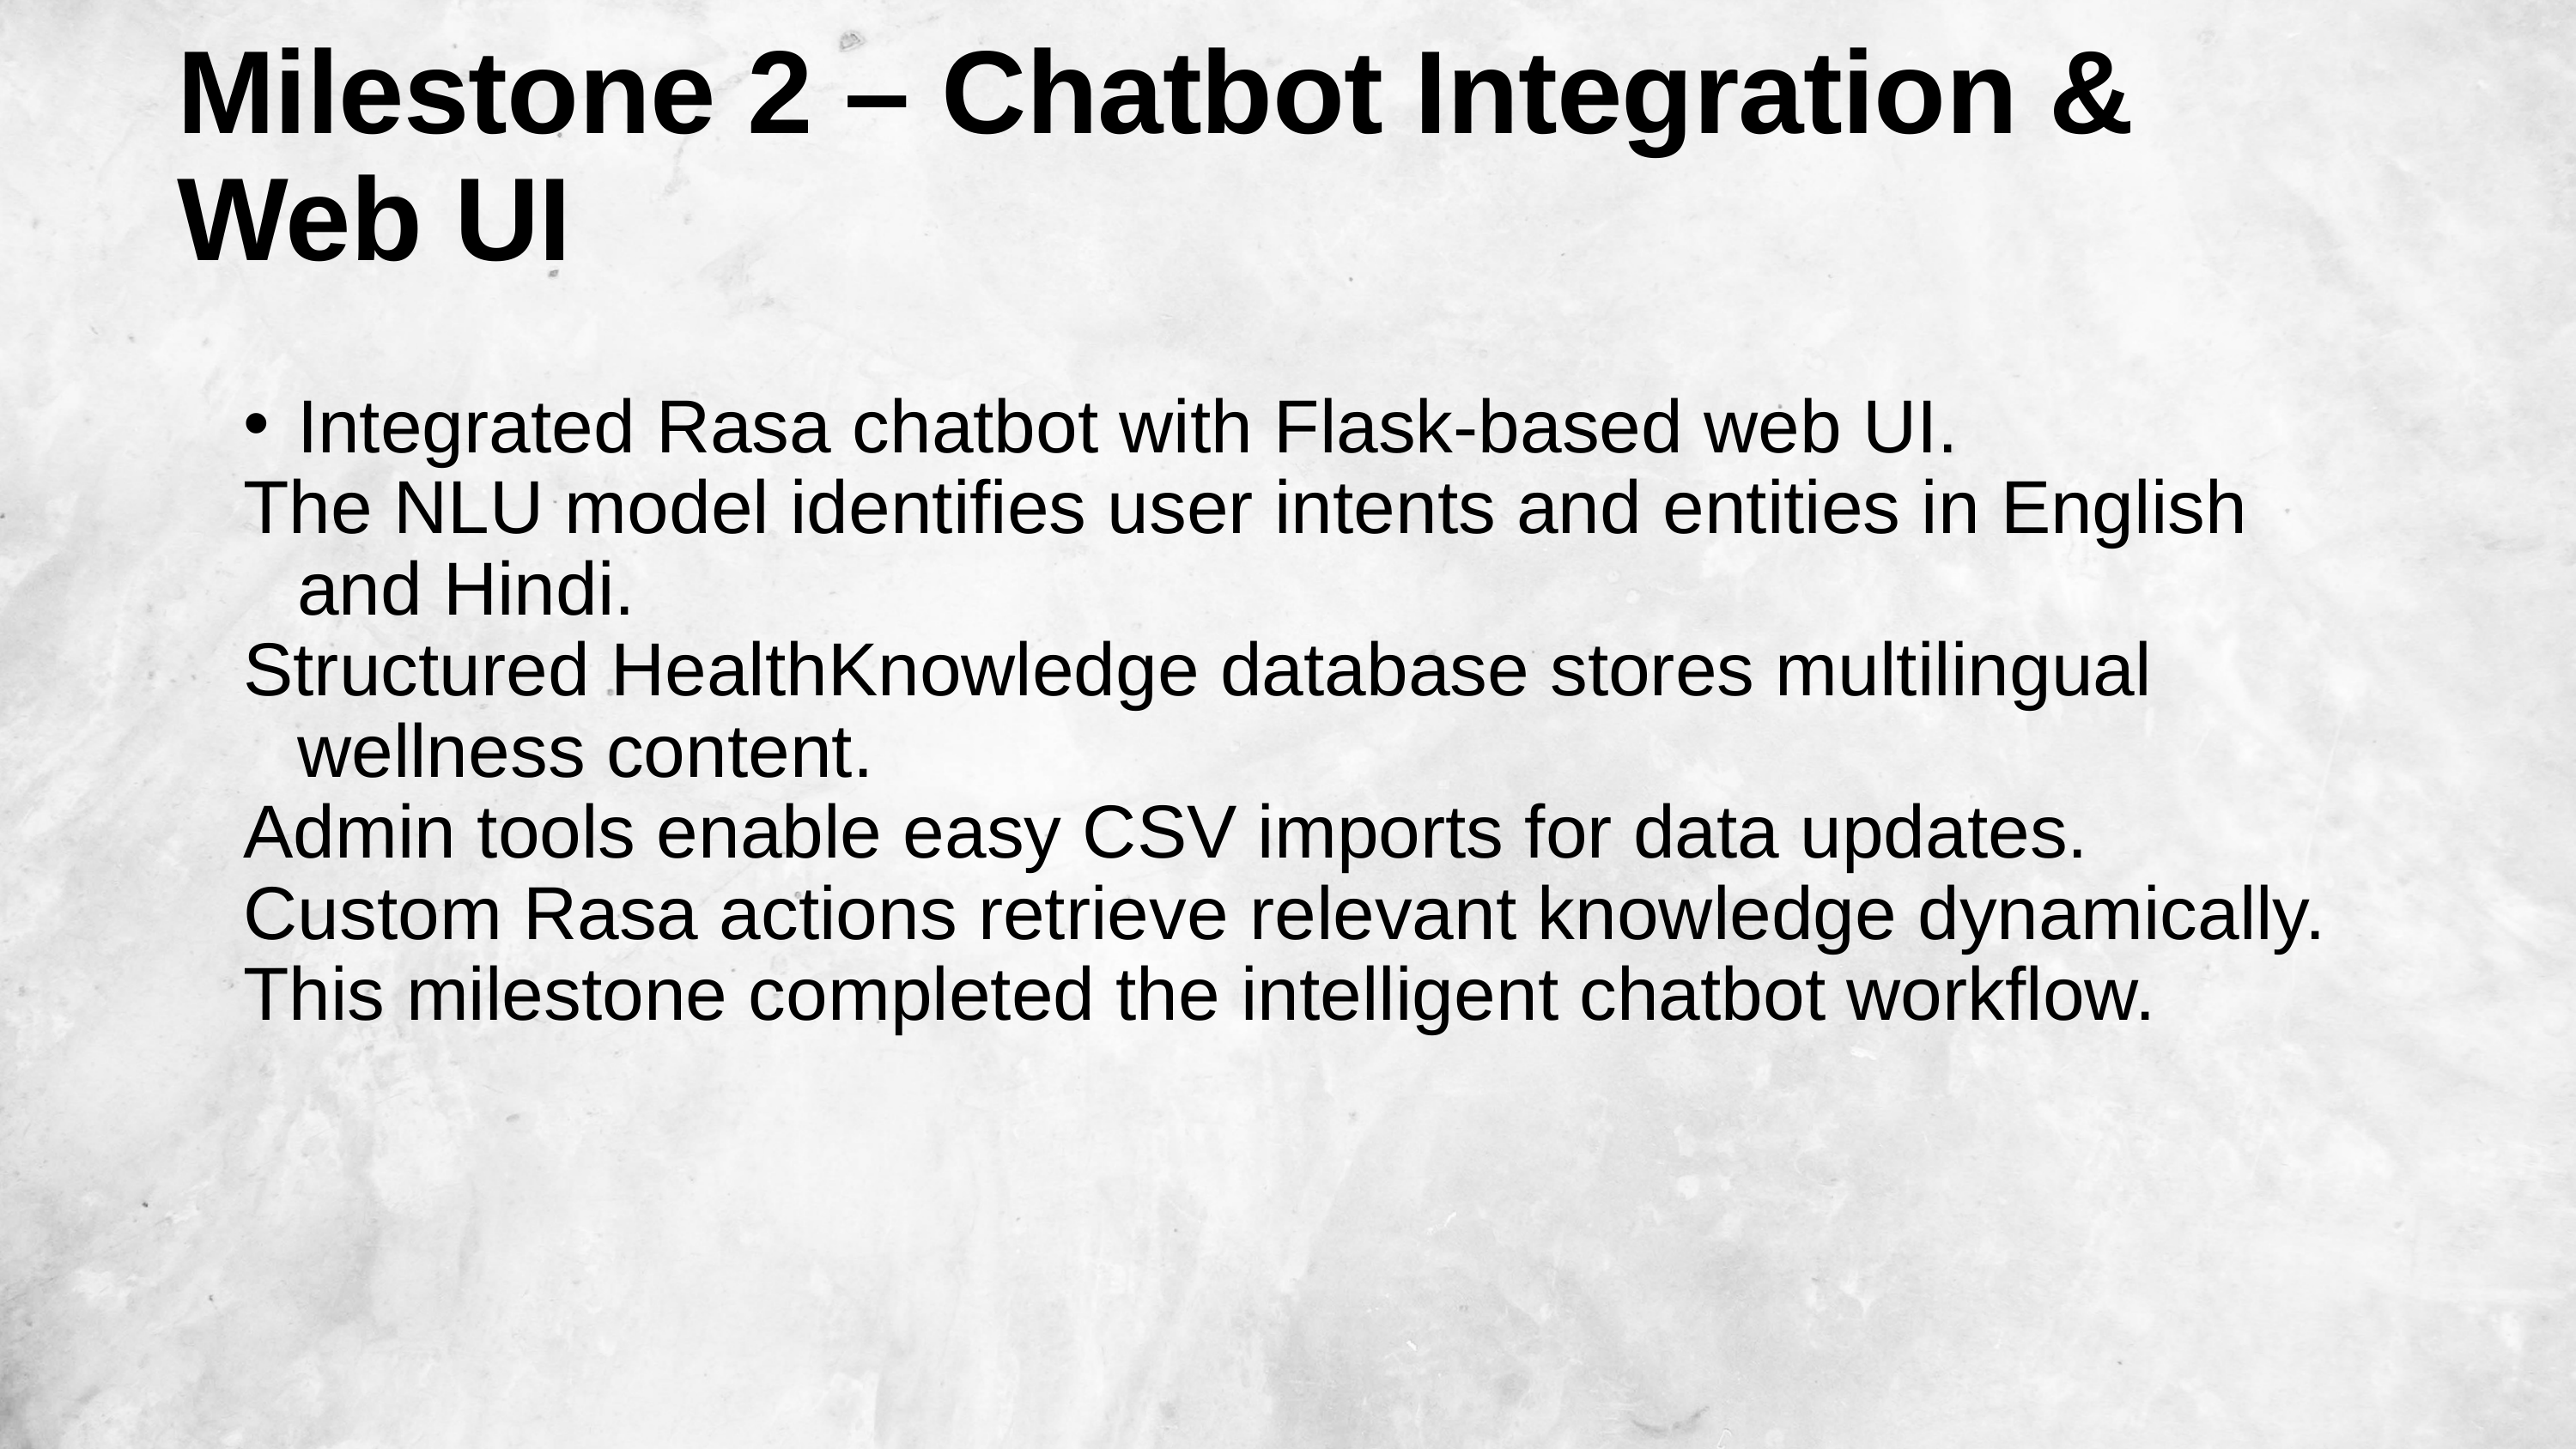

Milestone 2 – Chatbot Integration & Web UI

Integrated Rasa chatbot with Flask-based web UI.
The NLU model identifies user intents and entities in English and Hindi.
Structured HealthKnowledge database stores multilingual wellness content.
Admin tools enable easy CSV imports for data updates.
Custom Rasa actions retrieve relevant knowledge dynamically.
This milestone completed the intelligent chatbot workflow.